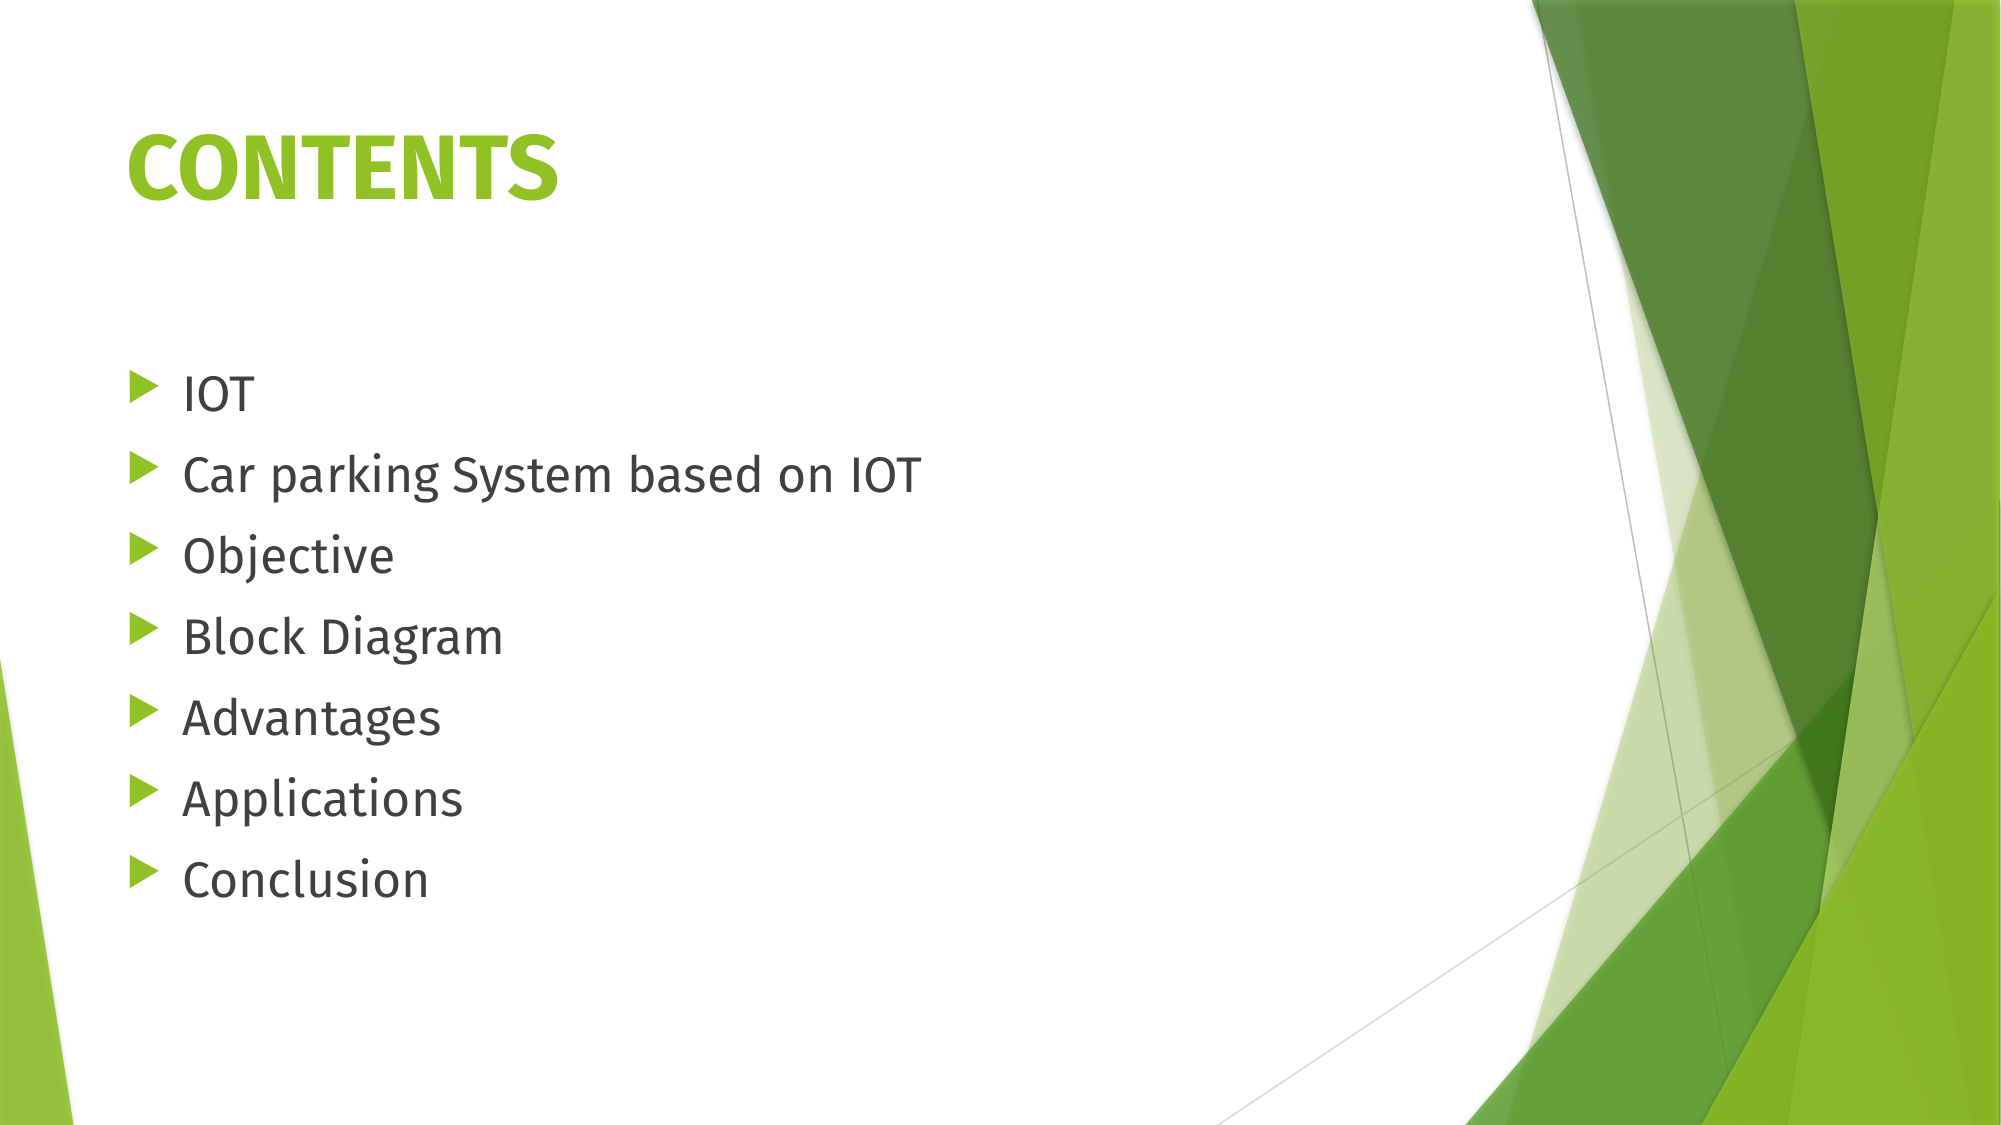

# CONTENTS
IOT
Car parking System based on IOT
Objective
Block Diagram
Advantages
Applications
Conclusion